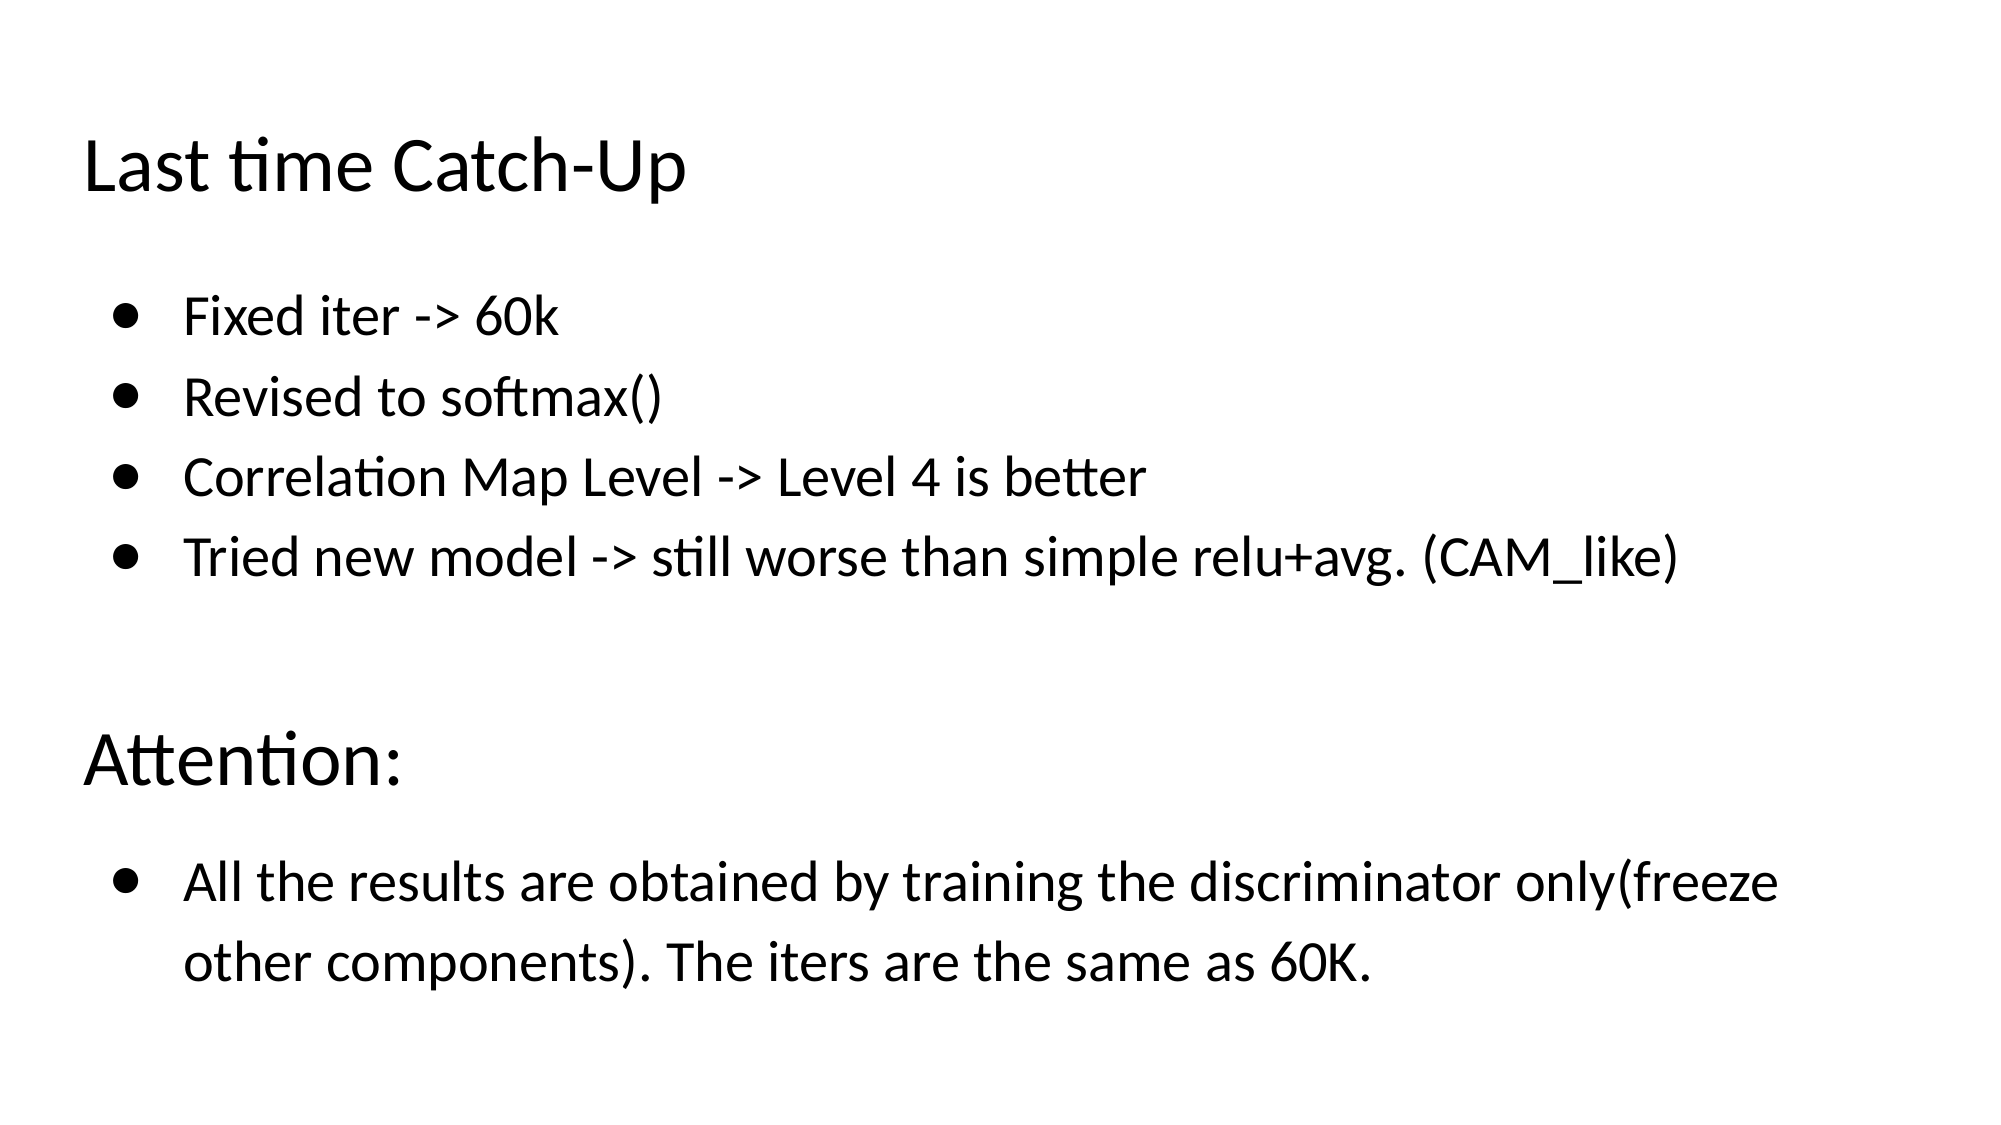

# Last time Catch-Up
Fixed iter -> 60k
Revised to softmax()
Correlation Map Level -> Level 4 is better
Tried new model -> still worse than simple relu+avg. (CAM_like)
Attention:

All the results are obtained by training the discriminator only(freeze other components). The iters are the same as 60K.